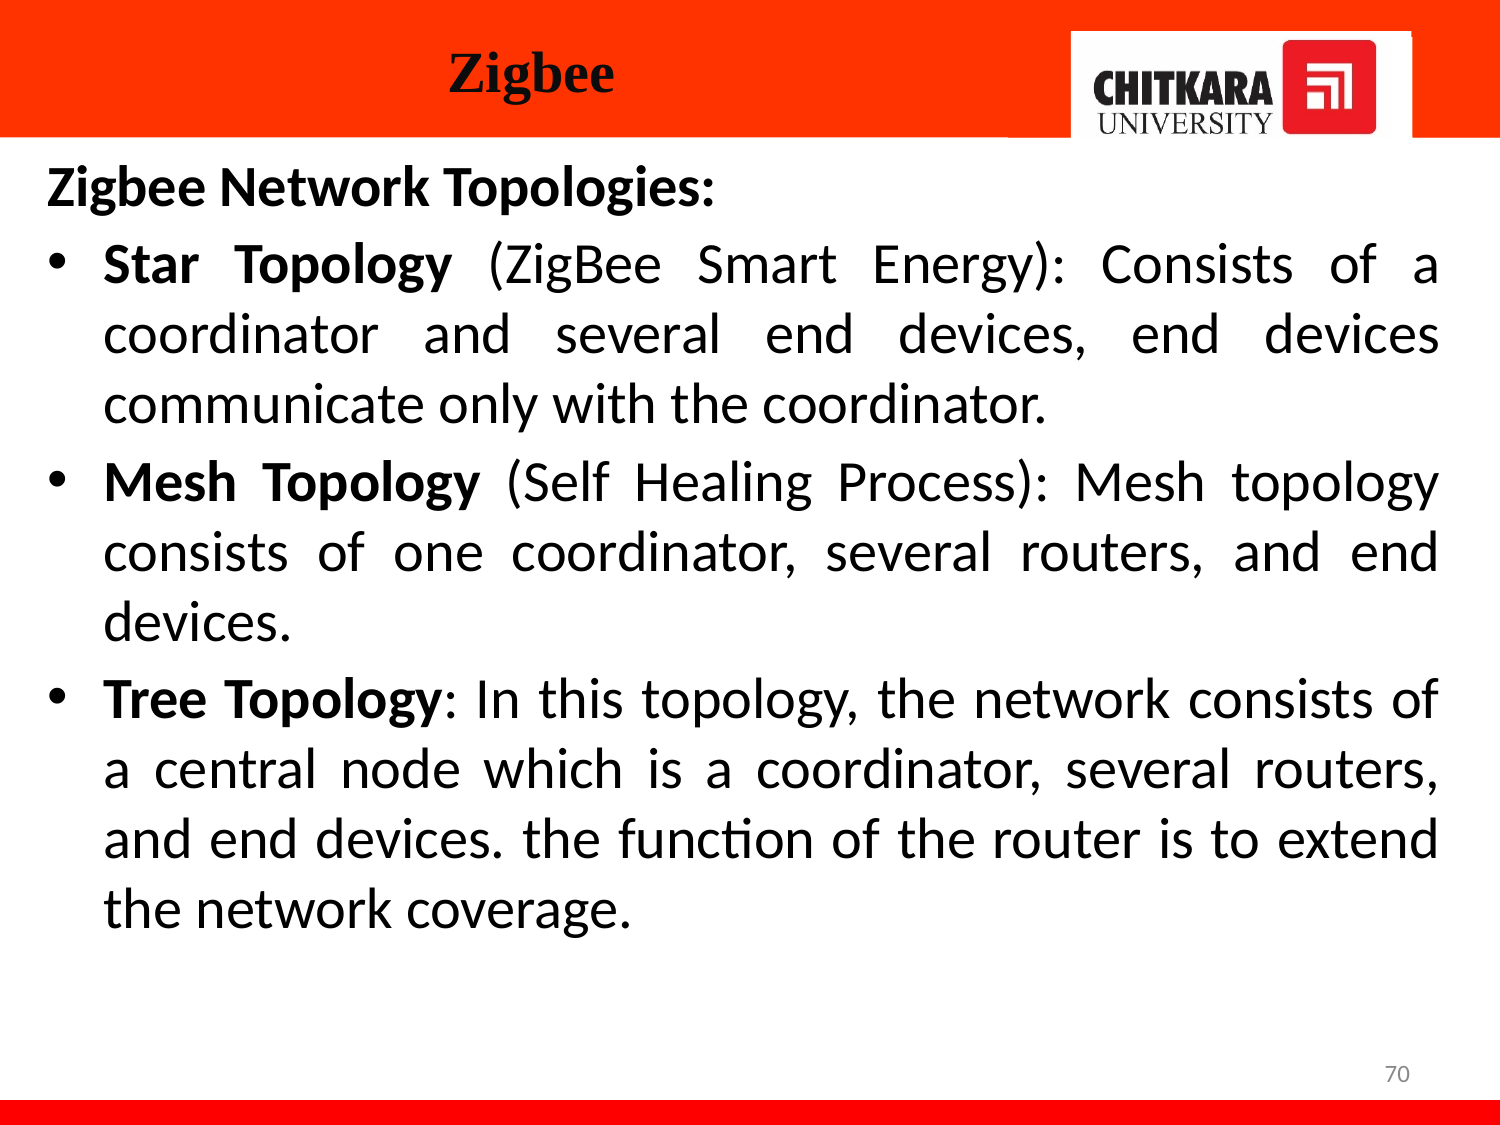

# Zigbee
Zigbee Network Topologies:
Star Topology (ZigBee Smart Energy): Consists of a coordinator and several end devices, end devices communicate only with the coordinator.
Mesh Topology (Self Healing Process): Mesh topology consists of one coordinator, several routers, and end devices.
Tree Topology: In this topology, the network consists of a central node which is a coordinator, several routers, and end devices. the function of the router is to extend the network coverage.

70